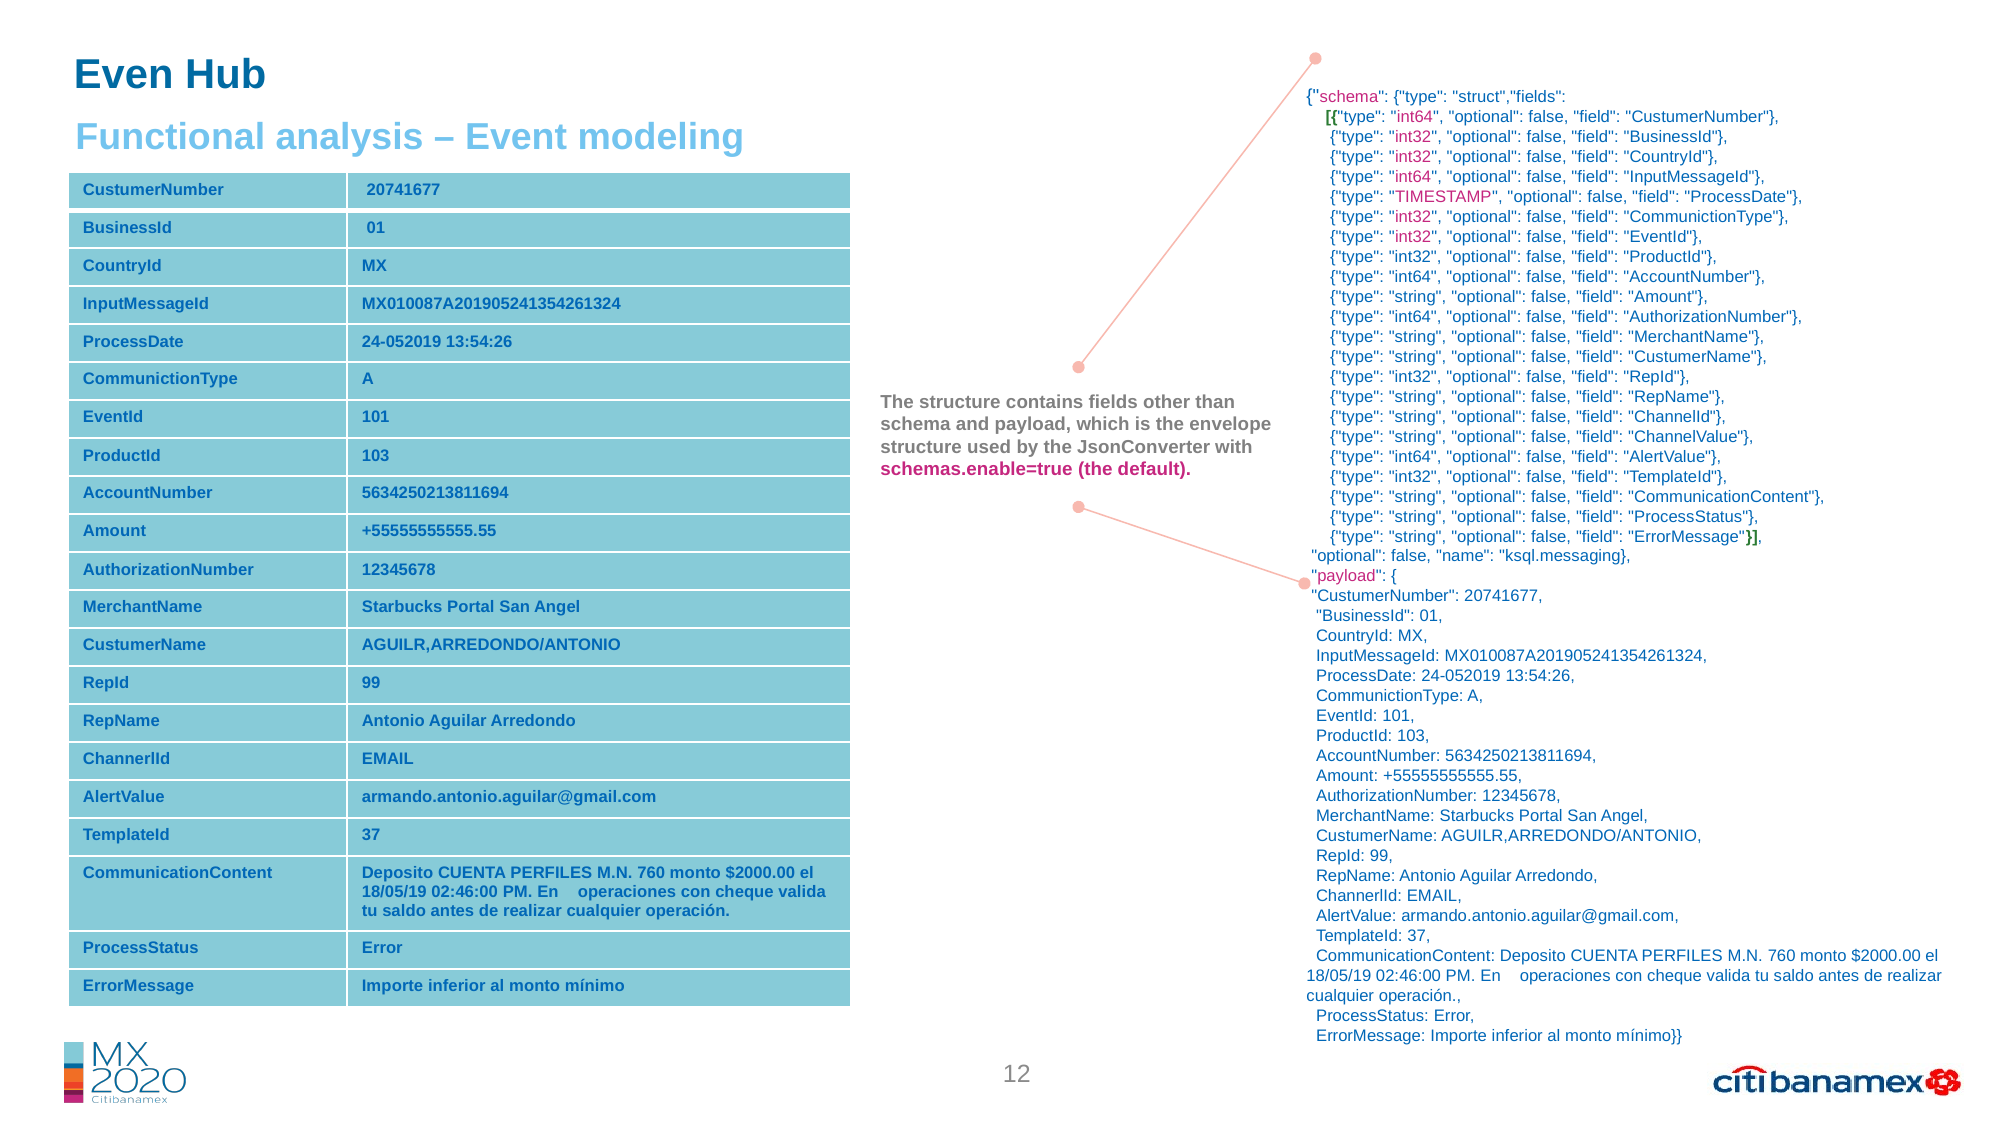

{"schema": {"type": "struct","fields":
    [{"type": "int64", "optional": false, "field": "CustumerNumber"},
     {"type": "int32", "optional": false, "field": "BusinessId"},
     {"type": "int32", "optional": false, "field": "CountryId"},
     {"type": "int64", "optional": false, "field": "InputMessageId"},
     {"type": "TIMESTAMP", "optional": false, "field": "ProcessDate"},
     {"type": "int32", "optional": false, "field": "CommunictionType"},
     {"type": "int32", "optional": false, "field": "EventId"},
     {"type": "int32", "optional": false, "field": "ProductId"},
     {"type": "int64", "optional": false, "field": "AccountNumber"},
     {"type": "string", "optional": false, "field": "Amount"},
     {"type": "int64", "optional": false, "field": "AuthorizationNumber"},
     {"type": "string", "optional": false, "field": "MerchantName"},
     {"type": "string", "optional": false, "field": "CustumerName"},
     {"type": "int32", "optional": false, "field": "RepId"},
     {"type": "string", "optional": false, "field": "RepName"},
     {"type": "string", "optional": false, "field": "ChannelId"},
     {"type": "string", "optional": false, "field": "ChannelValue"},
     {"type": "int64", "optional": false, "field": "AlertValue"},
     {"type": "int32", "optional": false, "field": "TemplateId"},
     {"type": "string", "optional": false, "field": "CommunicationContent"},
     {"type": "string", "optional": false, "field": "ProcessStatus"},
     {"type": "string", "optional": false, "field": "ErrorMessage"}],
 "optional": false, "name": "ksql.messaging},
 "payload": {
 "CustumerNumber": 20741677,
  "BusinessId": 01,
  CountryId: MX,
  InputMessageId: MX010087A201905241354261324,
  ProcessDate: 24-052019 13:54:26,
  CommunictionType: A,
  EventId: 101,
  ProductId: 103,
  AccountNumber: 5634250213811694,
  Amount: +55555555555.55,
  AuthorizationNumber: 12345678,
  MerchantName: Starbucks Portal San Angel,
  CustumerName: AGUILR,ARREDONDO/ANTONIO,
  RepId: 99,
  RepName: Antonio Aguilar Arredondo,
  ChannerlId: EMAIL,
  AlertValue: armando.antonio.aguilar@gmail.com,
  TemplateId: 37,
  CommunicationContent: Deposito CUENTA PERFILES M.N. 760 monto $2000.00 el 18/05/19 02:46:00 PM. En    operaciones con cheque valida tu saldo antes de realizar cualquier operación.,
  ProcessStatus: Error,
  ErrorMessage: Importe inferior al monto mínimo}}
Even Hub
Functional analysis – Event modeling
| CustumerNumber | 20741677 |
| --- | --- |
| BusinessId | 01 |
| CountryId | MX |
| InputMessageId | MX010087A201905241354261324 |
| ProcessDate | 24-052019 13:54:26 |
| CommunictionType | A |
| EventId | 101 |
| ProductId | 103 |
| AccountNumber | 5634250213811694 |
| Amount | +55555555555.55 |
| AuthorizationNumber | 12345678 |
| MerchantName | Starbucks Portal San Angel |
| CustumerName | AGUILR,ARREDONDO/ANTONIO |
| RepId | 99 |
| RepName | Antonio Aguilar Arredondo |
| ChannerlId | EMAIL |
| AlertValue | armando.antonio.aguilar@gmail.com |
| TemplateId | 37 |
| CommunicationContent | Deposito CUENTA PERFILES M.N. 760 monto $2000.00 el 18/05/19 02:46:00 PM. En operaciones con cheque valida tu saldo antes de realizar cualquier operación. |
| ProcessStatus | Error |
| ErrorMessage | Importe inferior al monto mínimo |

The structure contains fields other than schema and payload, which is the envelope structure used by the JsonConverter with schemas.enable=true (the default).